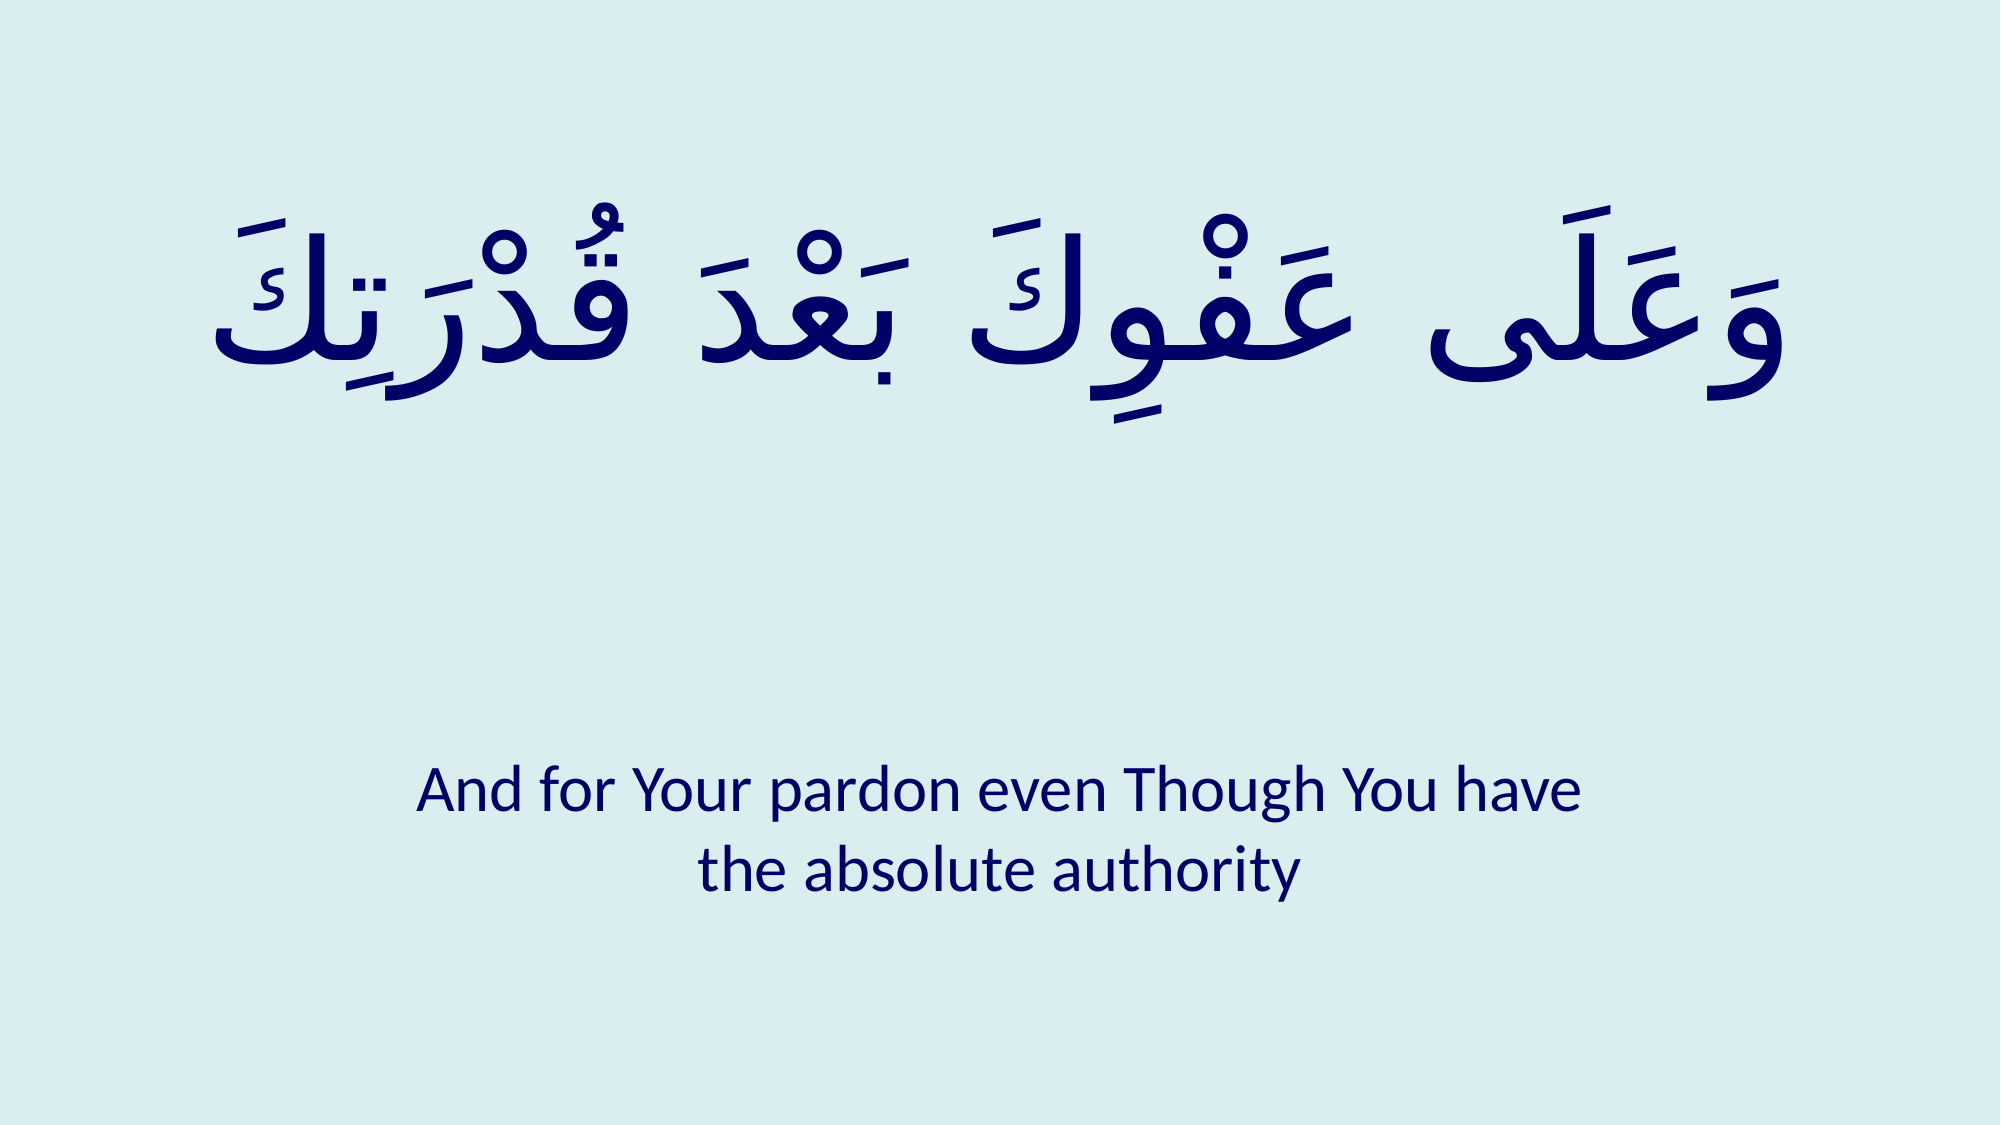

# وَعَلَى عَفْوِكَ بَعْدَ قُدْرَتِكَ
And for Your pardon even Though You have the absolute authority